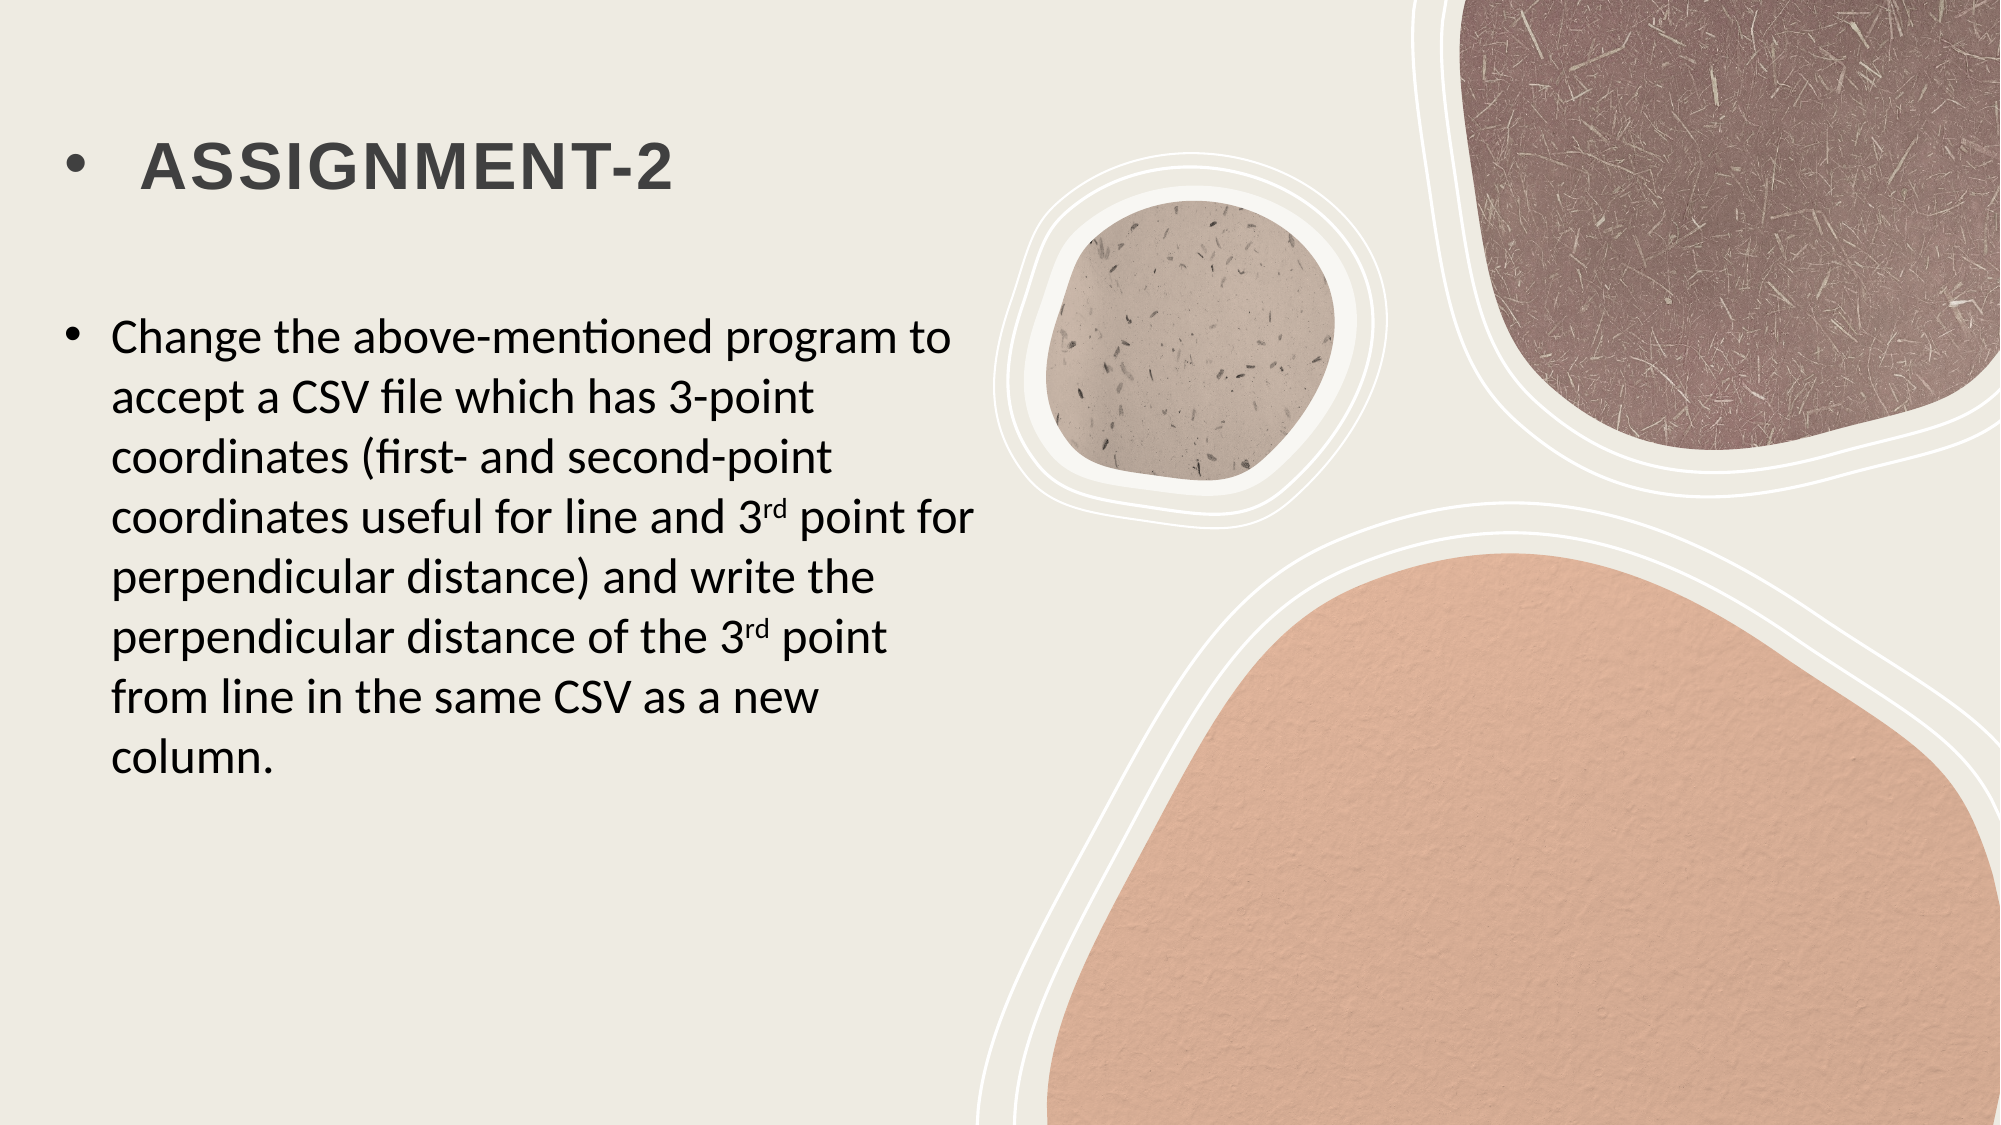

ASSIGNMENT-2
Change the above-mentioned program to accept a CSV file which has 3-point coordinates (first- and second-point coordinates useful for line and 3rd point for perpendicular distance) and write the perpendicular distance of the 3rd point from line in the same CSV as a new column.